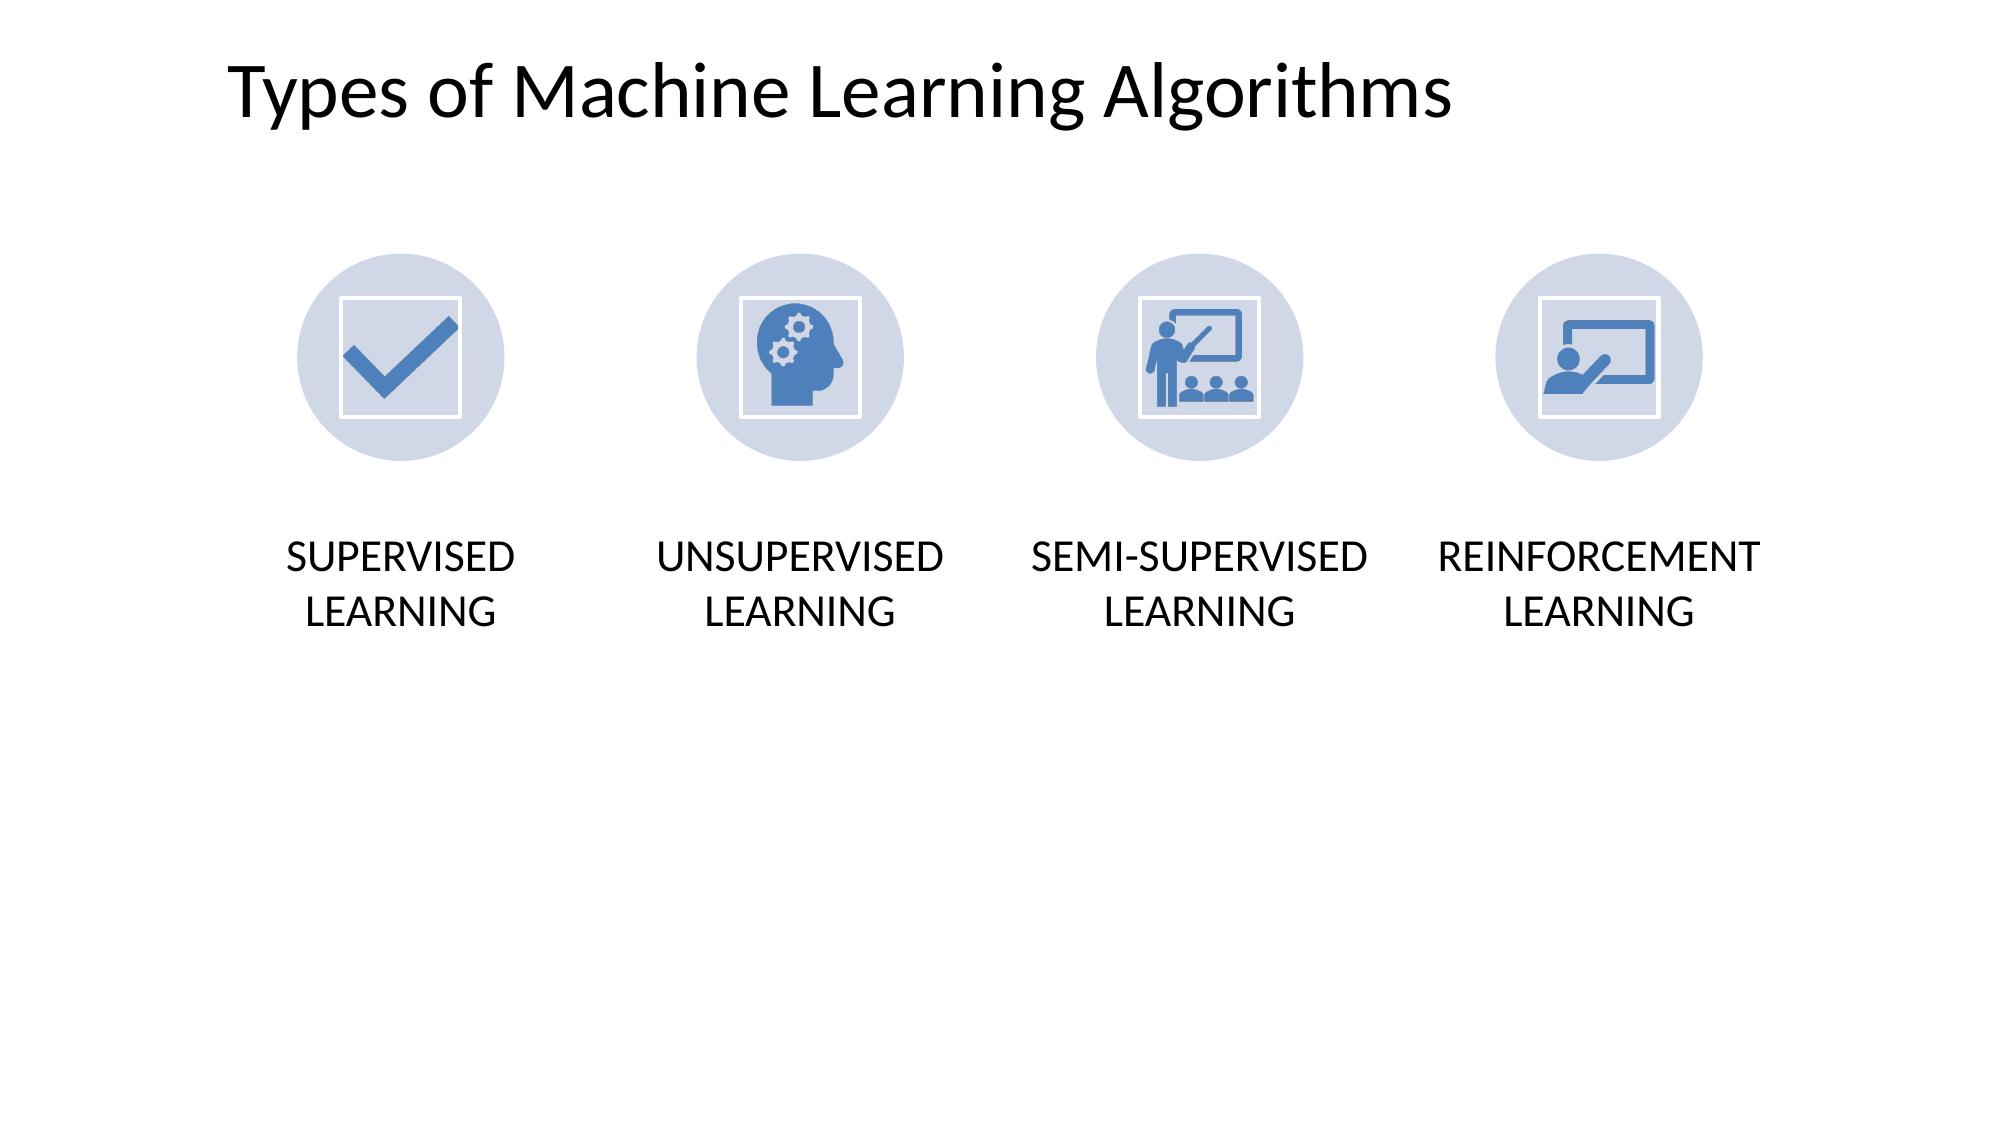

# Types of Machine Learning Algorithms
Supervised Learning
Unsupervised Learning
Semi-Supervised Learning
Reinforcement Learning
12